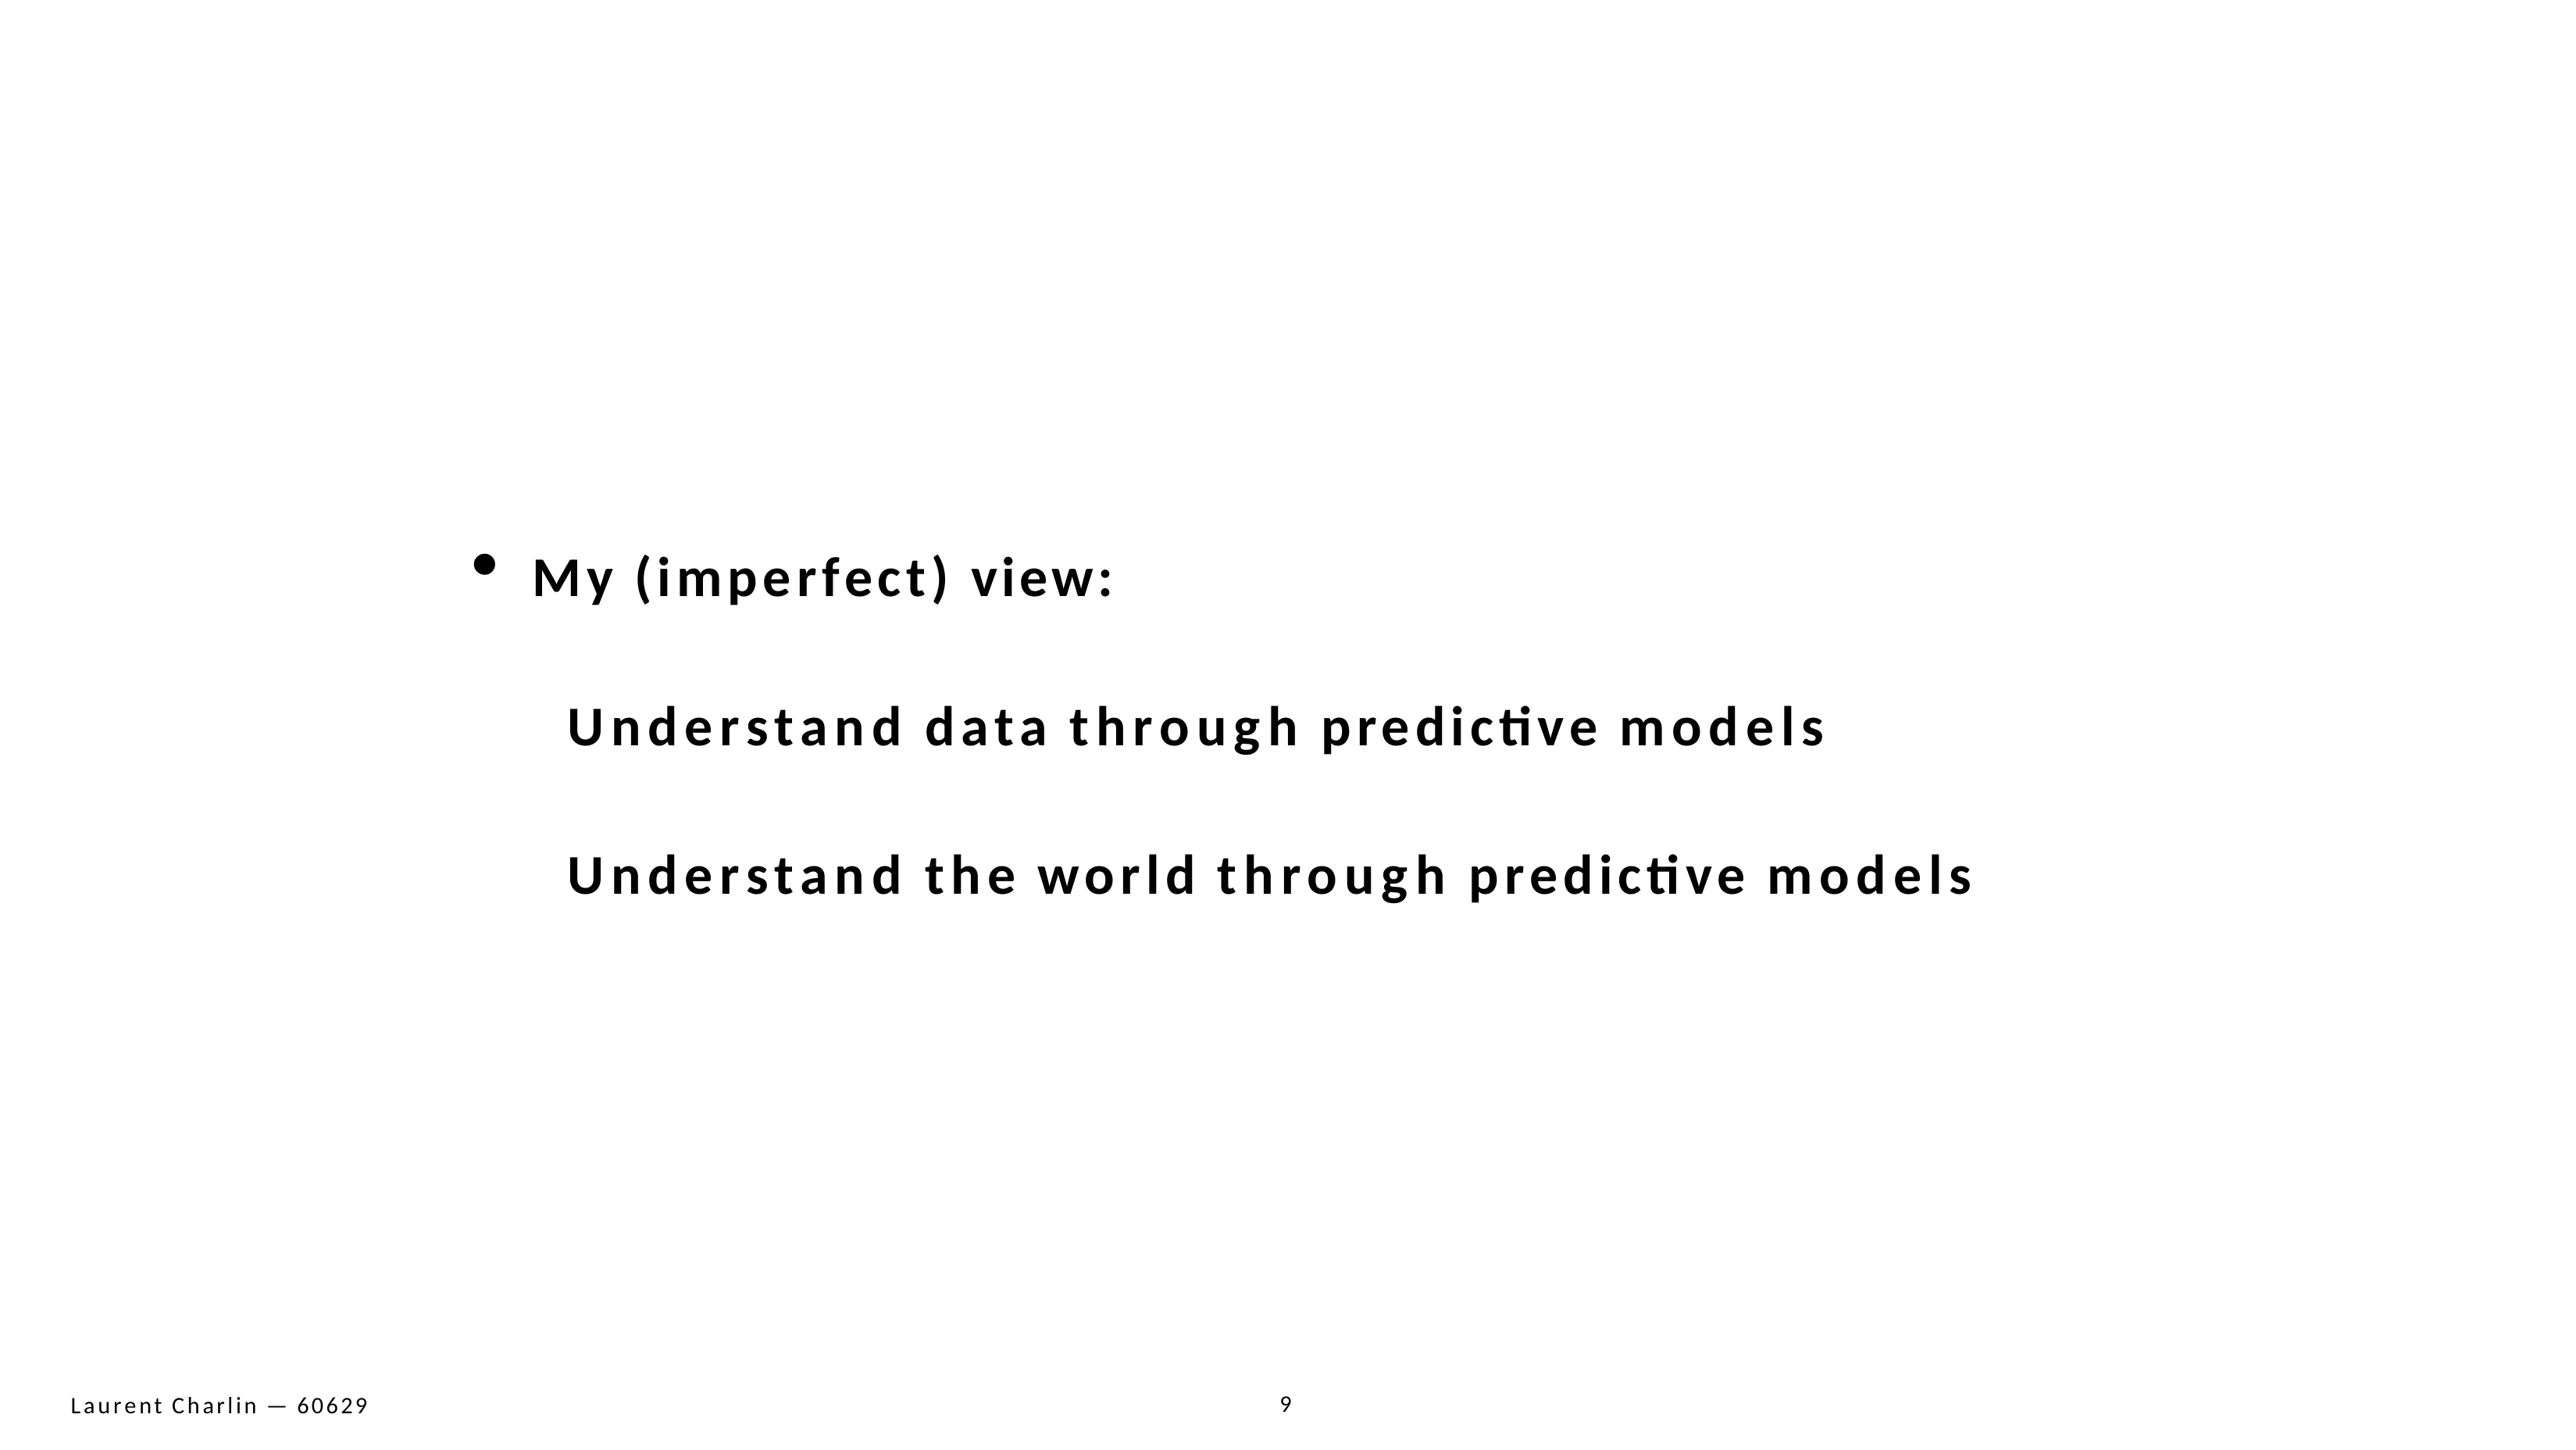

My (imperfect) view:
Understand data through predictive models Understand the world through predictive models
9
Laurent Charlin — 60629